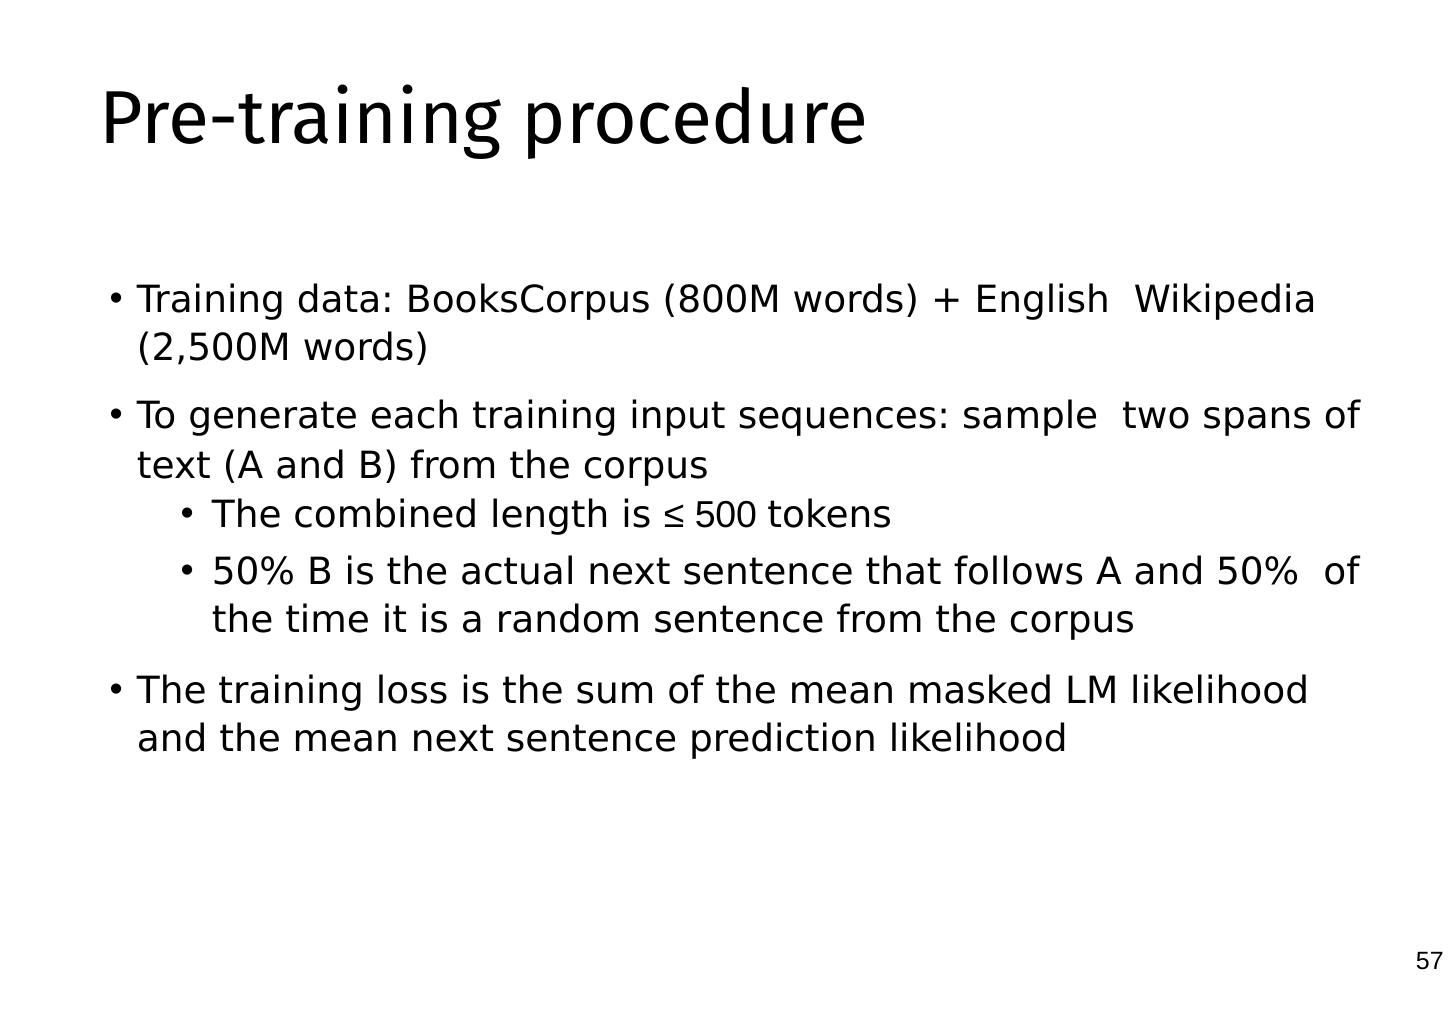

Pre-training procedure
Training data: BooksCorpus (800M words) + English  Wikipedia (2,500M words)
To generate each training input sequences: sample  two spans of text (A and B) from the corpus
The combined length is ≤ 500 tokens
50% B is the actual next sentence that follows A and 50%  of the time it is a random sentence from the corpus
The training loss is the sum of the mean masked LM likelihood and the mean next sentence prediction likelihood
57